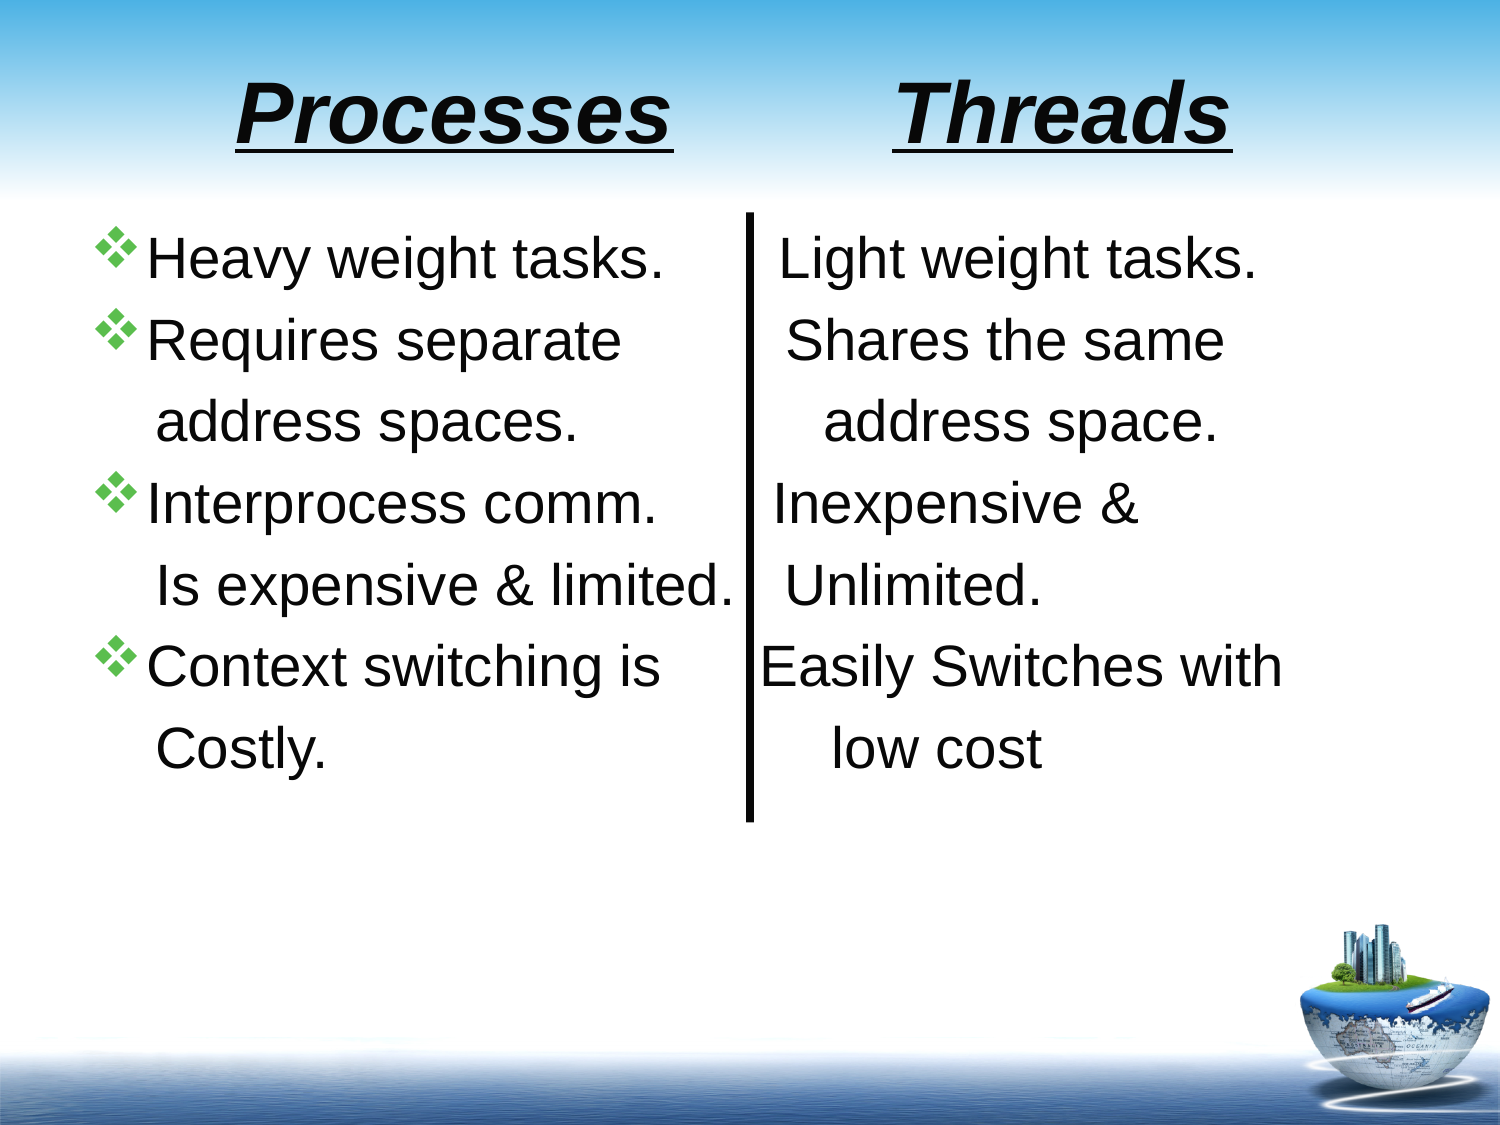

# Processes         Threads
Heavy weight tasks.       Light weight tasks.
Requires separate          Shares the same
    address spaces.               address space.
Interprocess comm.       Inexpensive &
    Is expensive & limited.   Unlimited.
Context switching is      Easily Switches with
    Costly.                               low cost